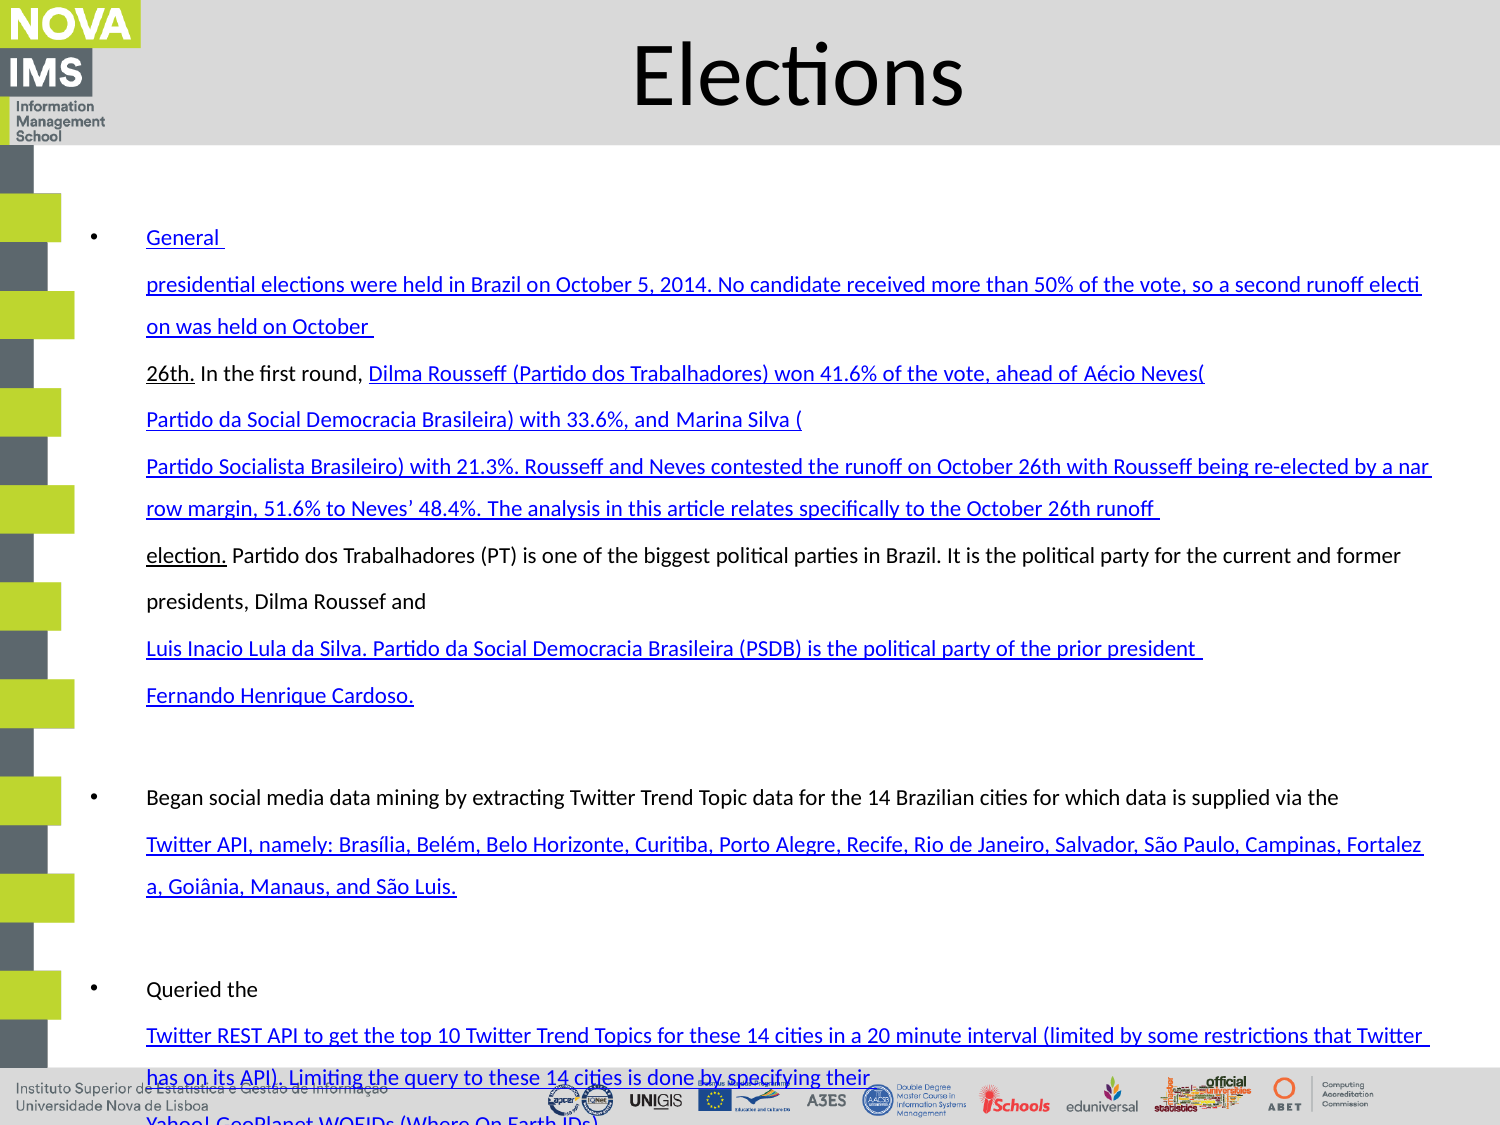

# Elections
General presidential elections were held in Brazil on October 5, 2014. No candidate received more than 50% of the vote, so a second runoff election was held on October 26th. In the first round, Dilma Rousseff (Partido dos Trabalhadores) won 41.6% of the vote, ahead of Aécio Neves(Partido da Social Democracia Brasileira) with 33.6%, and Marina Silva (Partido Socialista Brasileiro) with 21.3%. Rousseff and Neves contested the runoff on October 26th with Rousseff being re-elected by a narrow margin, 51.6% to Neves’ 48.4%. The analysis in this article relates specifically to the October 26th runoff election. Partido dos Trabalhadores (PT) is one of the biggest political parties in Brazil. It is the political party for the current and former presidents, Dilma Roussef and Luis Inacio Lula da Silva. Partido da Social Democracia Brasileira (PSDB) is the political party of the prior president Fernando Henrique Cardoso.

Began social media data mining by extracting Twitter Trend Topic data for the 14 Brazilian cities for which data is supplied via the Twitter API, namely: Brasília, Belém, Belo Horizonte, Curitiba, Porto Alegre, Recife, Rio de Janeiro, Salvador, São Paulo, Campinas, Fortaleza, Goiânia, Manaus, and São Luis.

Queried the Twitter REST API to get the top 10 Twitter Trend Topics for these 14 cities in a 20 minute interval (limited by some restrictions that Twitter has on its API). Limiting the query to these 14 cities is done by specifying their Yahoo! GeoPlanet WOEIDs (Where On Earth IDs).